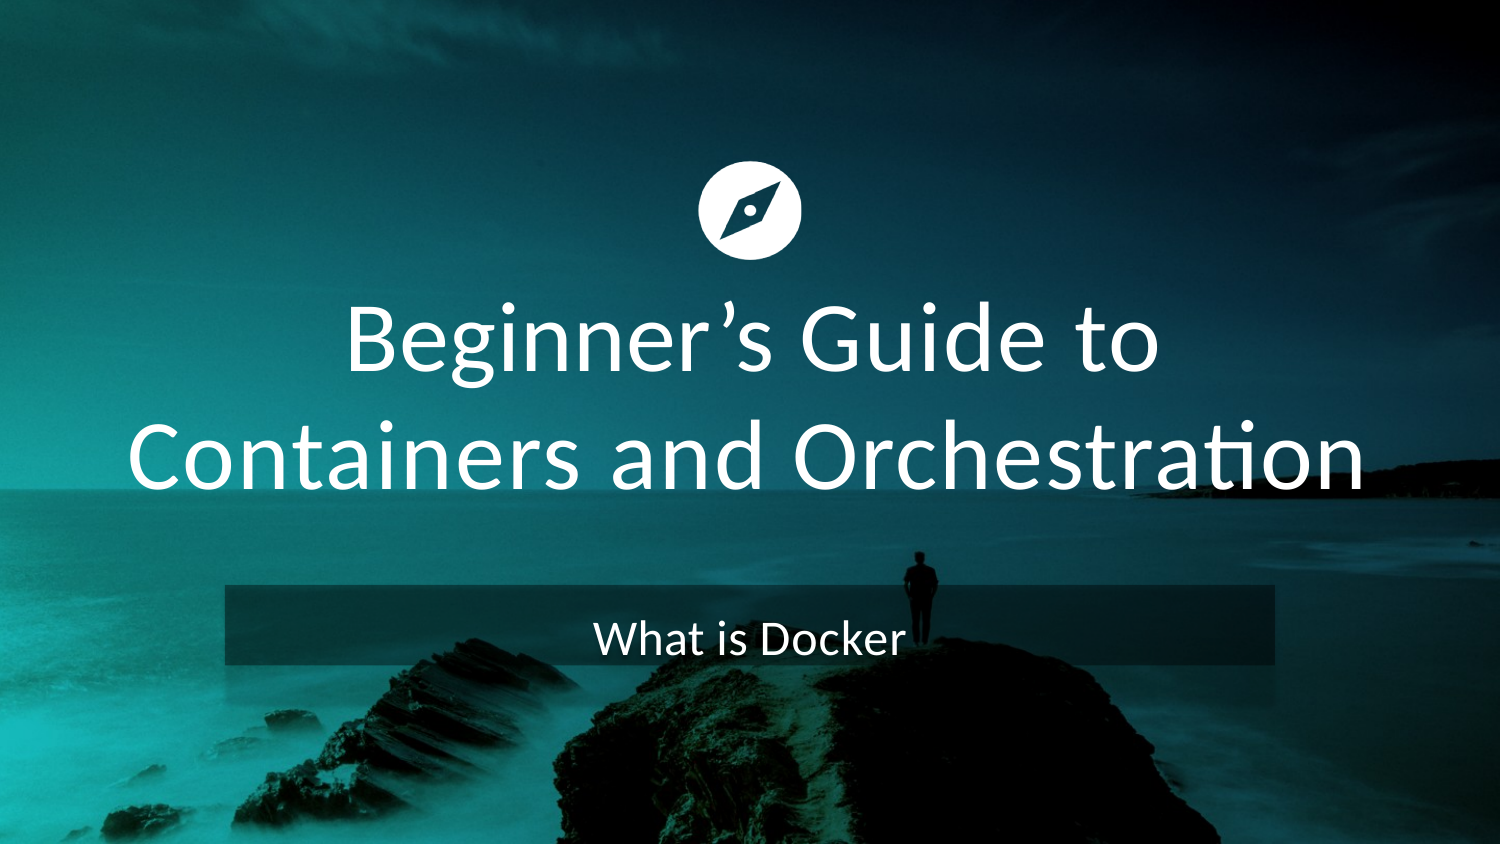

# Beginner’s Guide to  Containers and Orchestration

What is Docker

Beginner’s Guide to Containers and  Orchestration